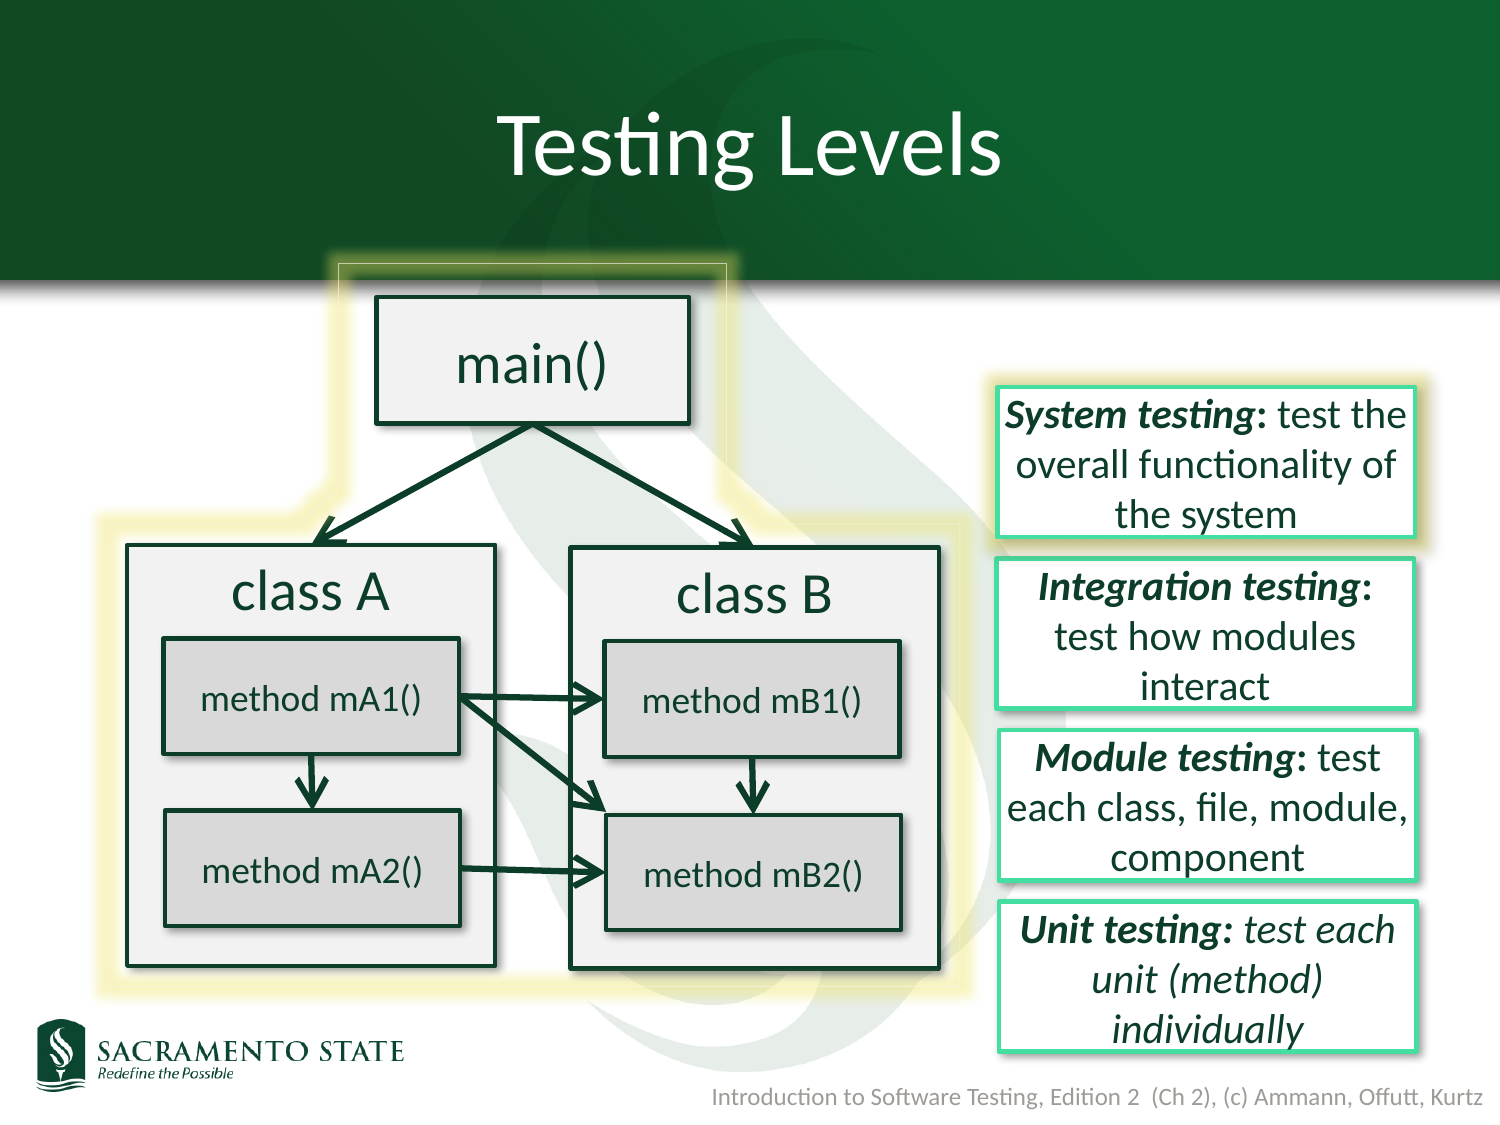

230
# Testing Levels

main()
System testing: test the overall functionality of the system
class A
method mA1()
method mA2()
class B
method mB1()
method mB2()
Integration testing: test how modules interact
Module testing: test each class, file, module, component
Unit testing: test each unit (method) individually
Introduction to Software Testing, Edition 2  (Ch 2), (c) Ammann, Offutt, Kurtz